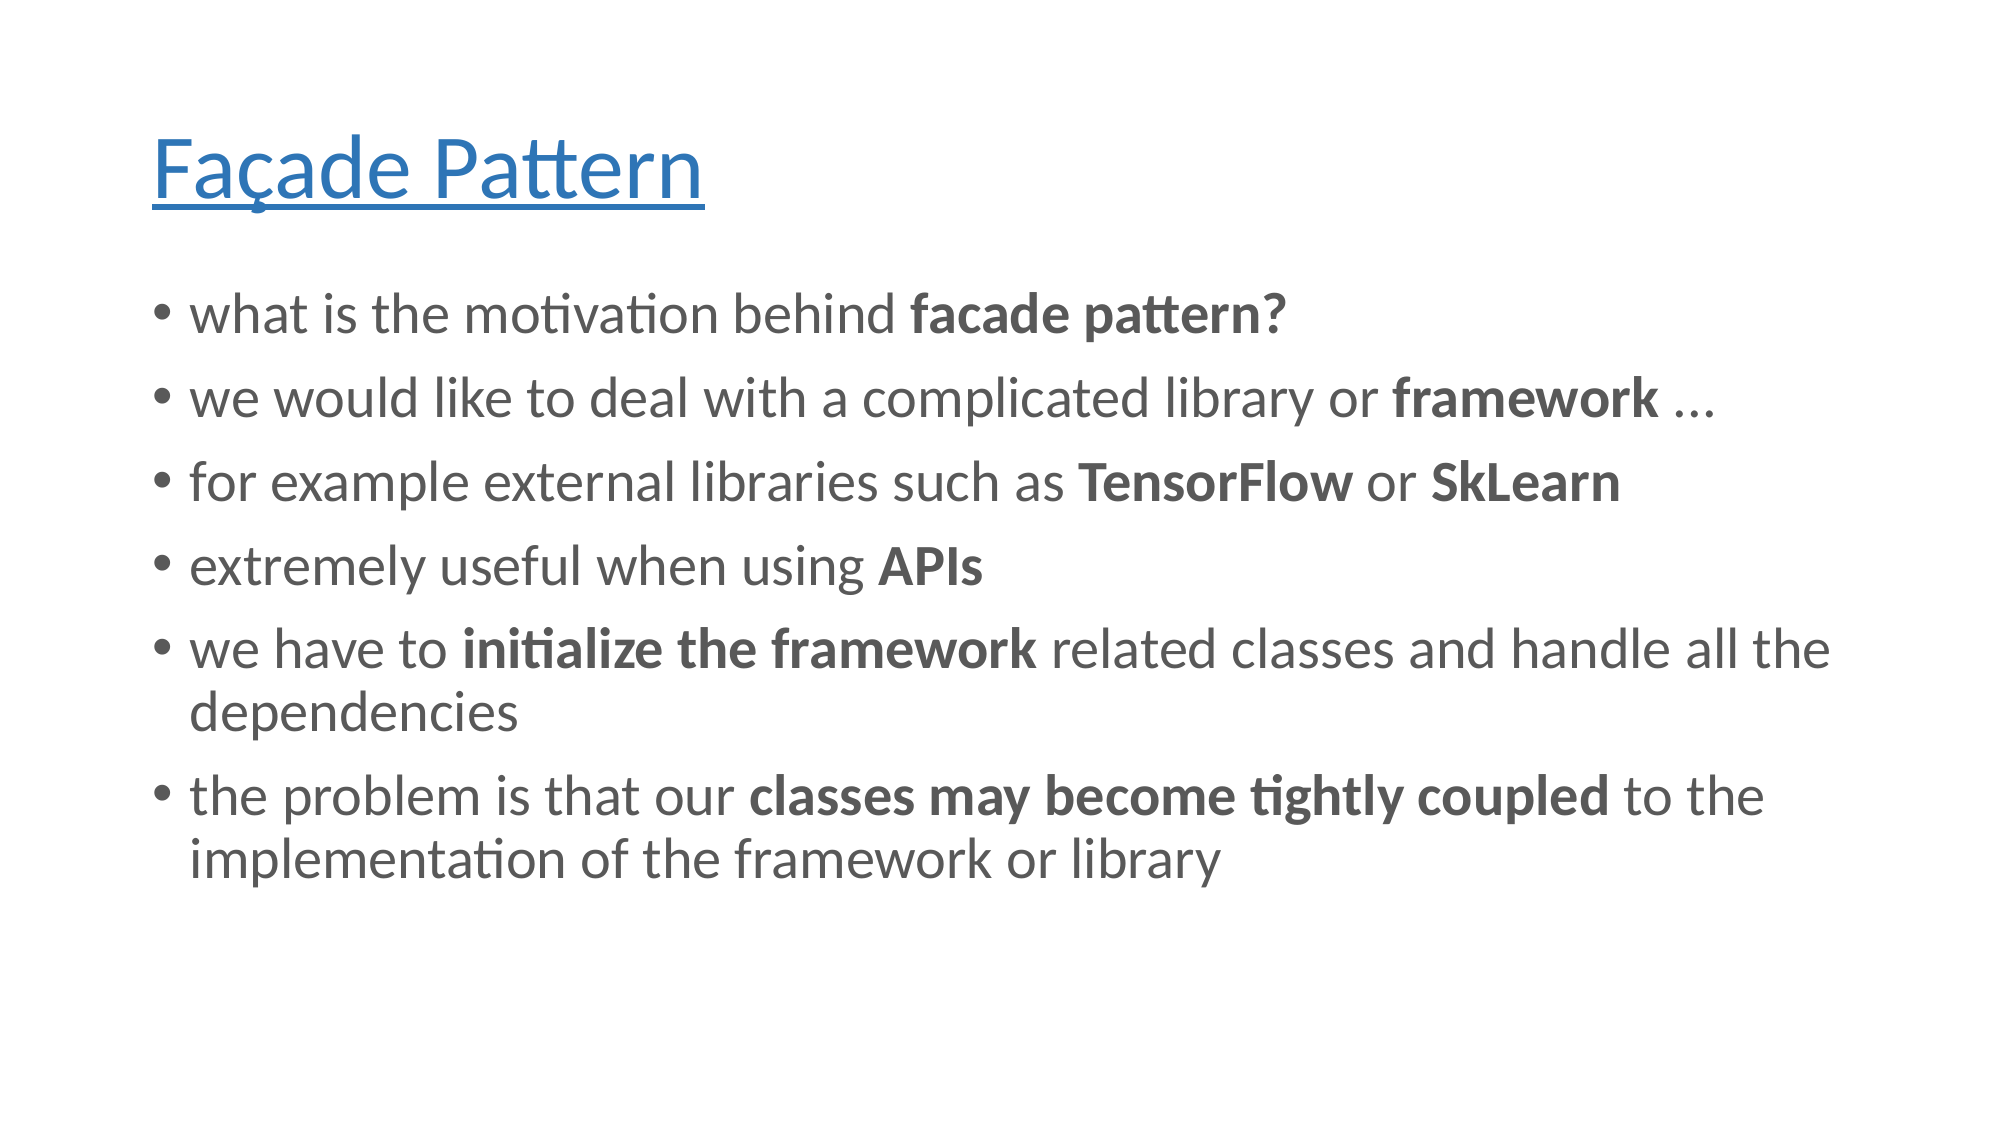

# Façade Pattern
what is the motivation behind facade pattern?
we would like to deal with a complicated library or framework ...
for example external libraries such as TensorFlow or SkLearn
extremely useful when using APIs
we have to initialize the framework related classes and handle all the dependencies
the problem is that our classes may become tightly coupled to the implementation of the framework or library